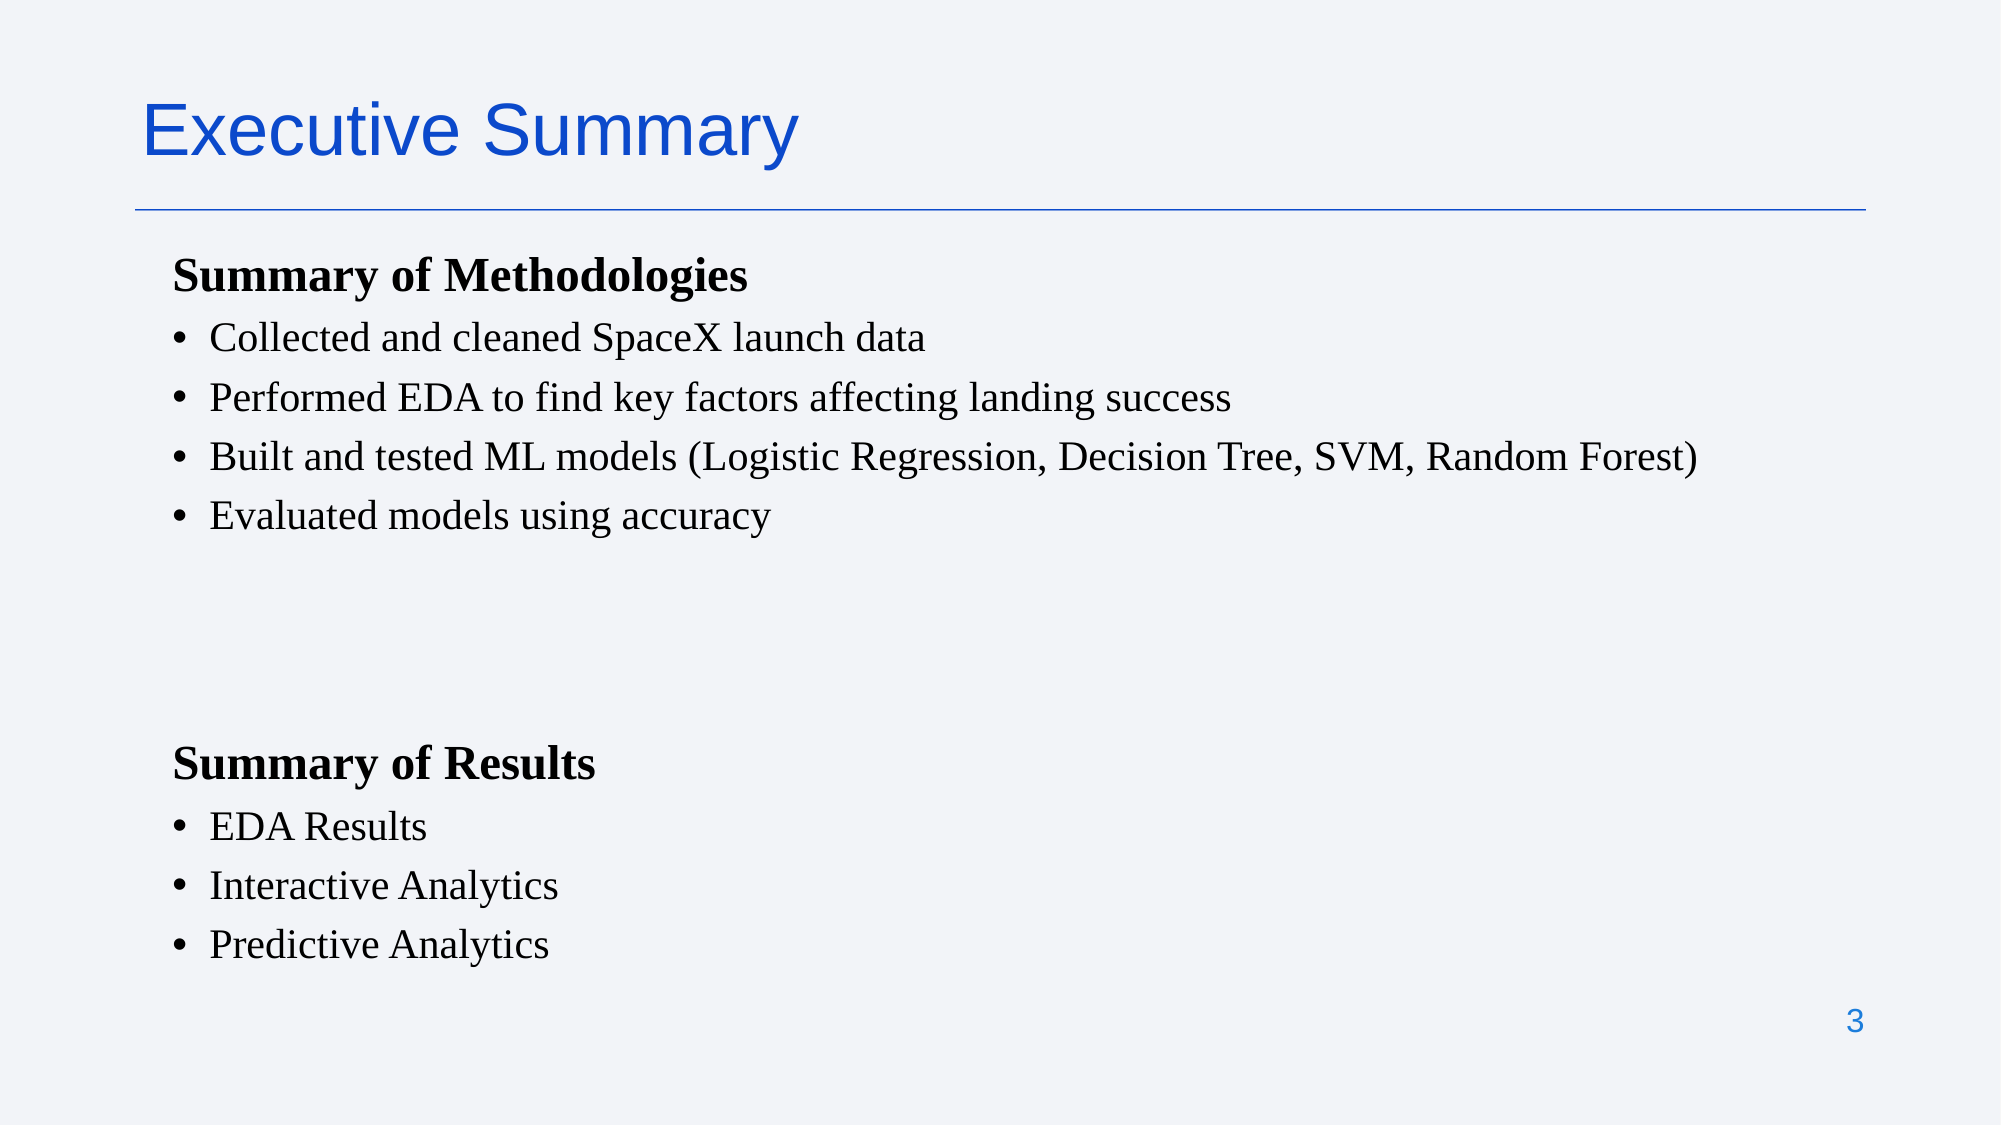

Executive Summary
Summary of Methodologies
Collected and cleaned SpaceX launch data
Performed EDA to find key factors affecting landing success
Built and tested ML models (Logistic Regression, Decision Tree, SVM, Random Forest)
Evaluated models using accuracy

Summary of Results
EDA Results
Interactive Analytics
Predictive Analytics

3